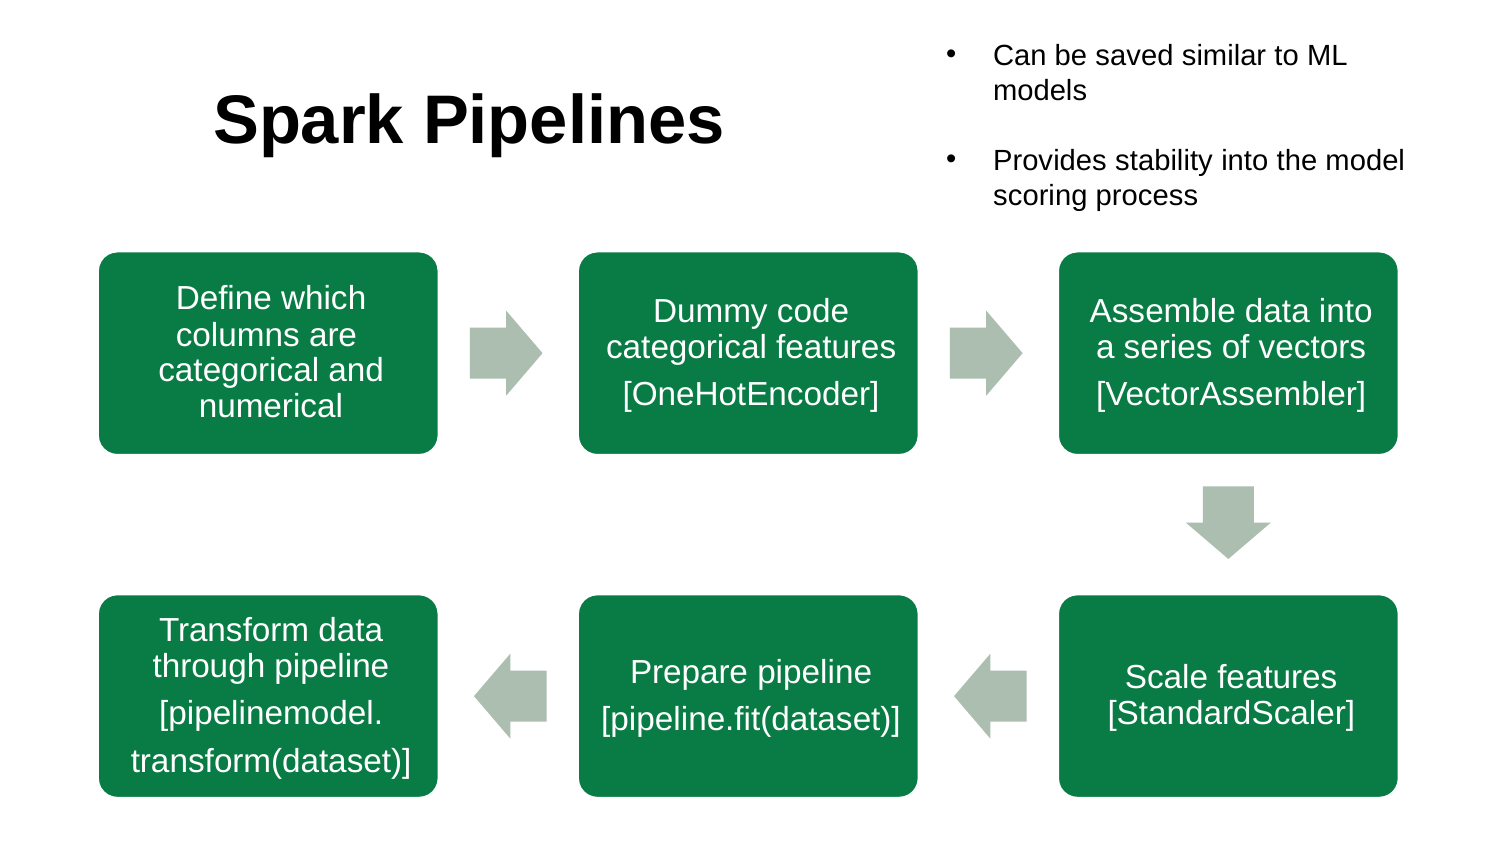

Can be saved similar to ML models

Provides stability into the model scoring process
# Spark Pipelines
Define which columns are  categorical and numerical

Dummy code categorical features
[OneHotEncoder]

Assemble data into a series of vectors
[VectorAssembler]

Scale features [StandardScaler]

Prepare pipeline
[pipeline.fit(dataset)]

Transform data through pipeline
[pipelinemodel.
transform(dataset)]